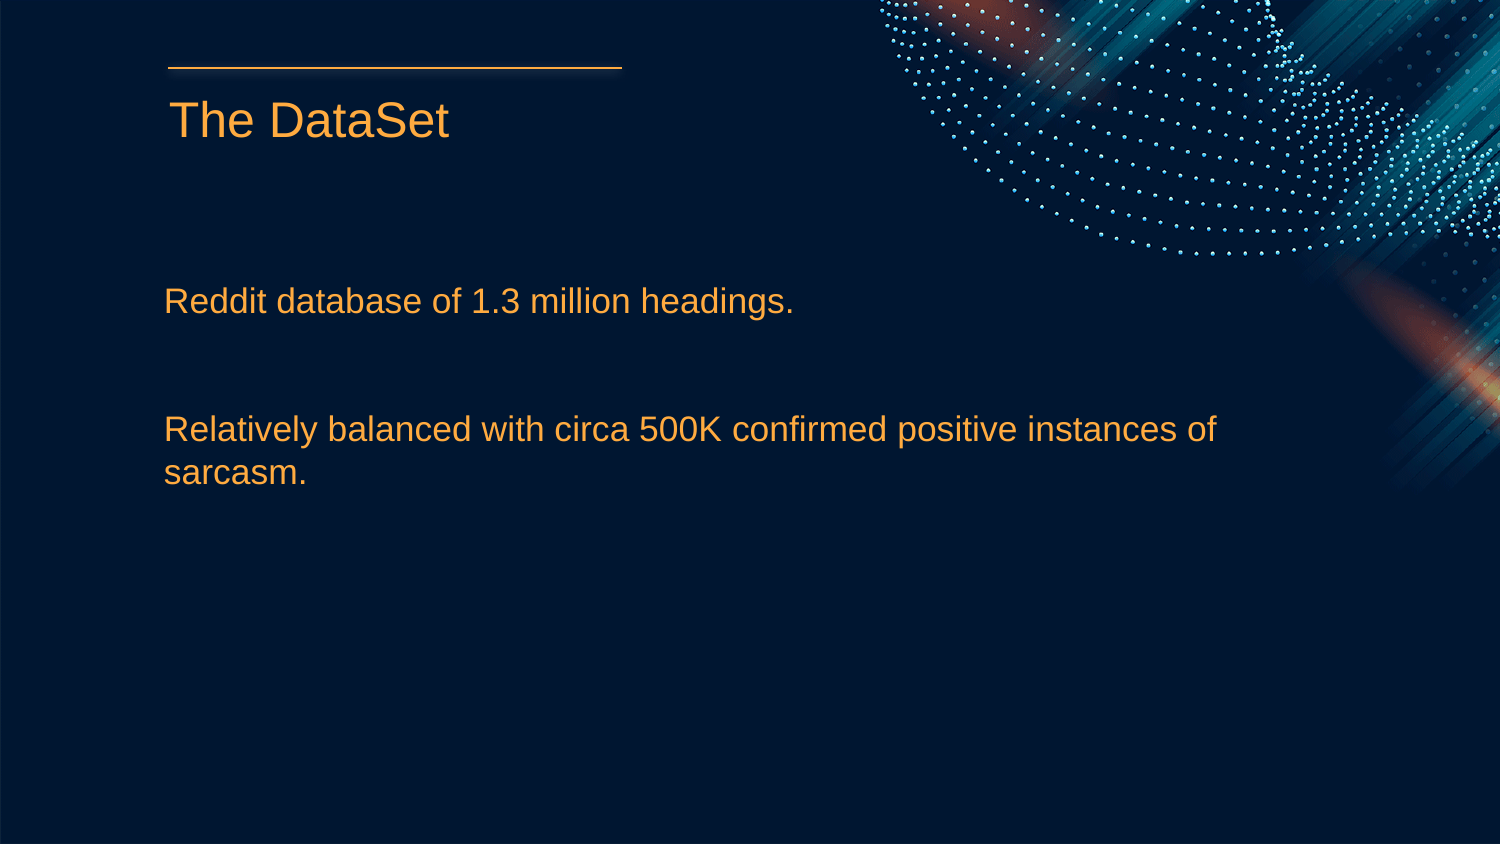

# The DataSet
Reddit database of 1.3 million headings.

Relatively balanced with circa 500K confirmed positive instances of sarcasm.